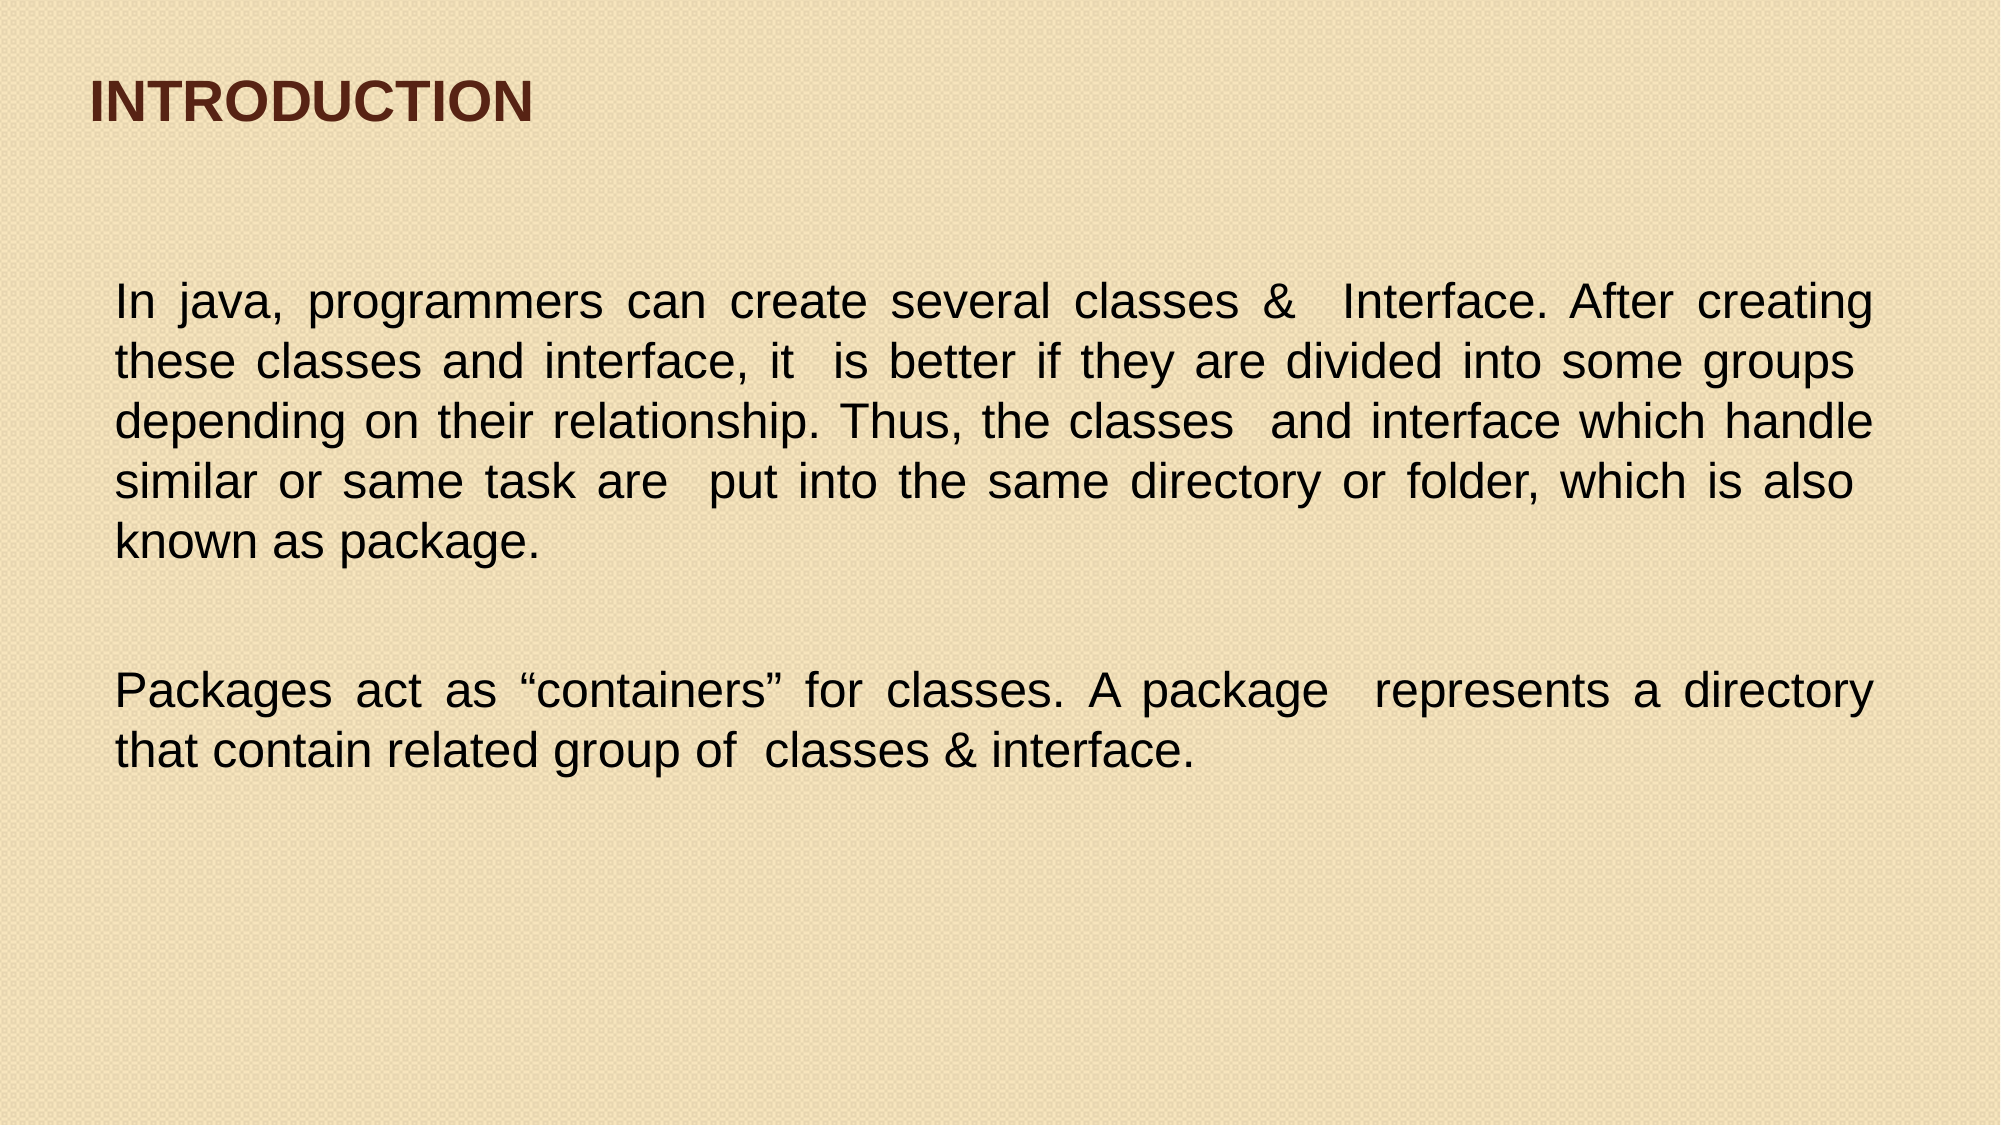

INTRODUCTION
In java, programmers can create several classes &  Interface. After creating these classes and interface, it  is better if they are divided into some groups  depending on their relationship. Thus, the classes  and interface which handle similar or same task are  put into the same directory or folder, which is also  known as package.

Packages act as “containers” for classes. A package  represents a directory that contain related group of  classes & interface.